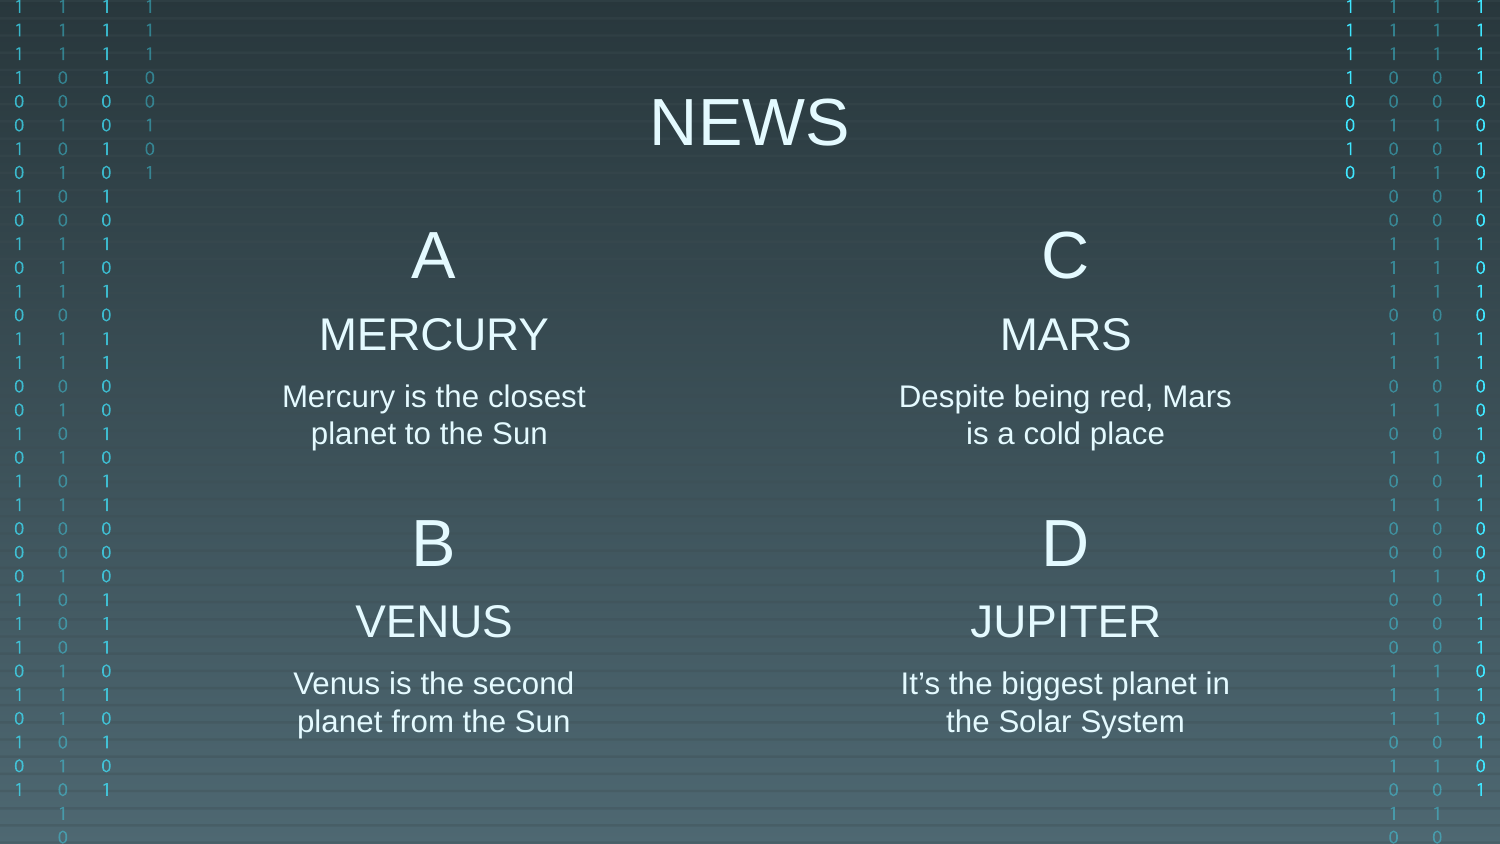

NEWS
# A
C
MERCURY
MARS
Mercury is the closest planet to the Sun
Despite being red, Mars is a cold place
B
D
VENUS
JUPITER
Venus is the second planet from the Sun
It’s the biggest planet in the Solar System